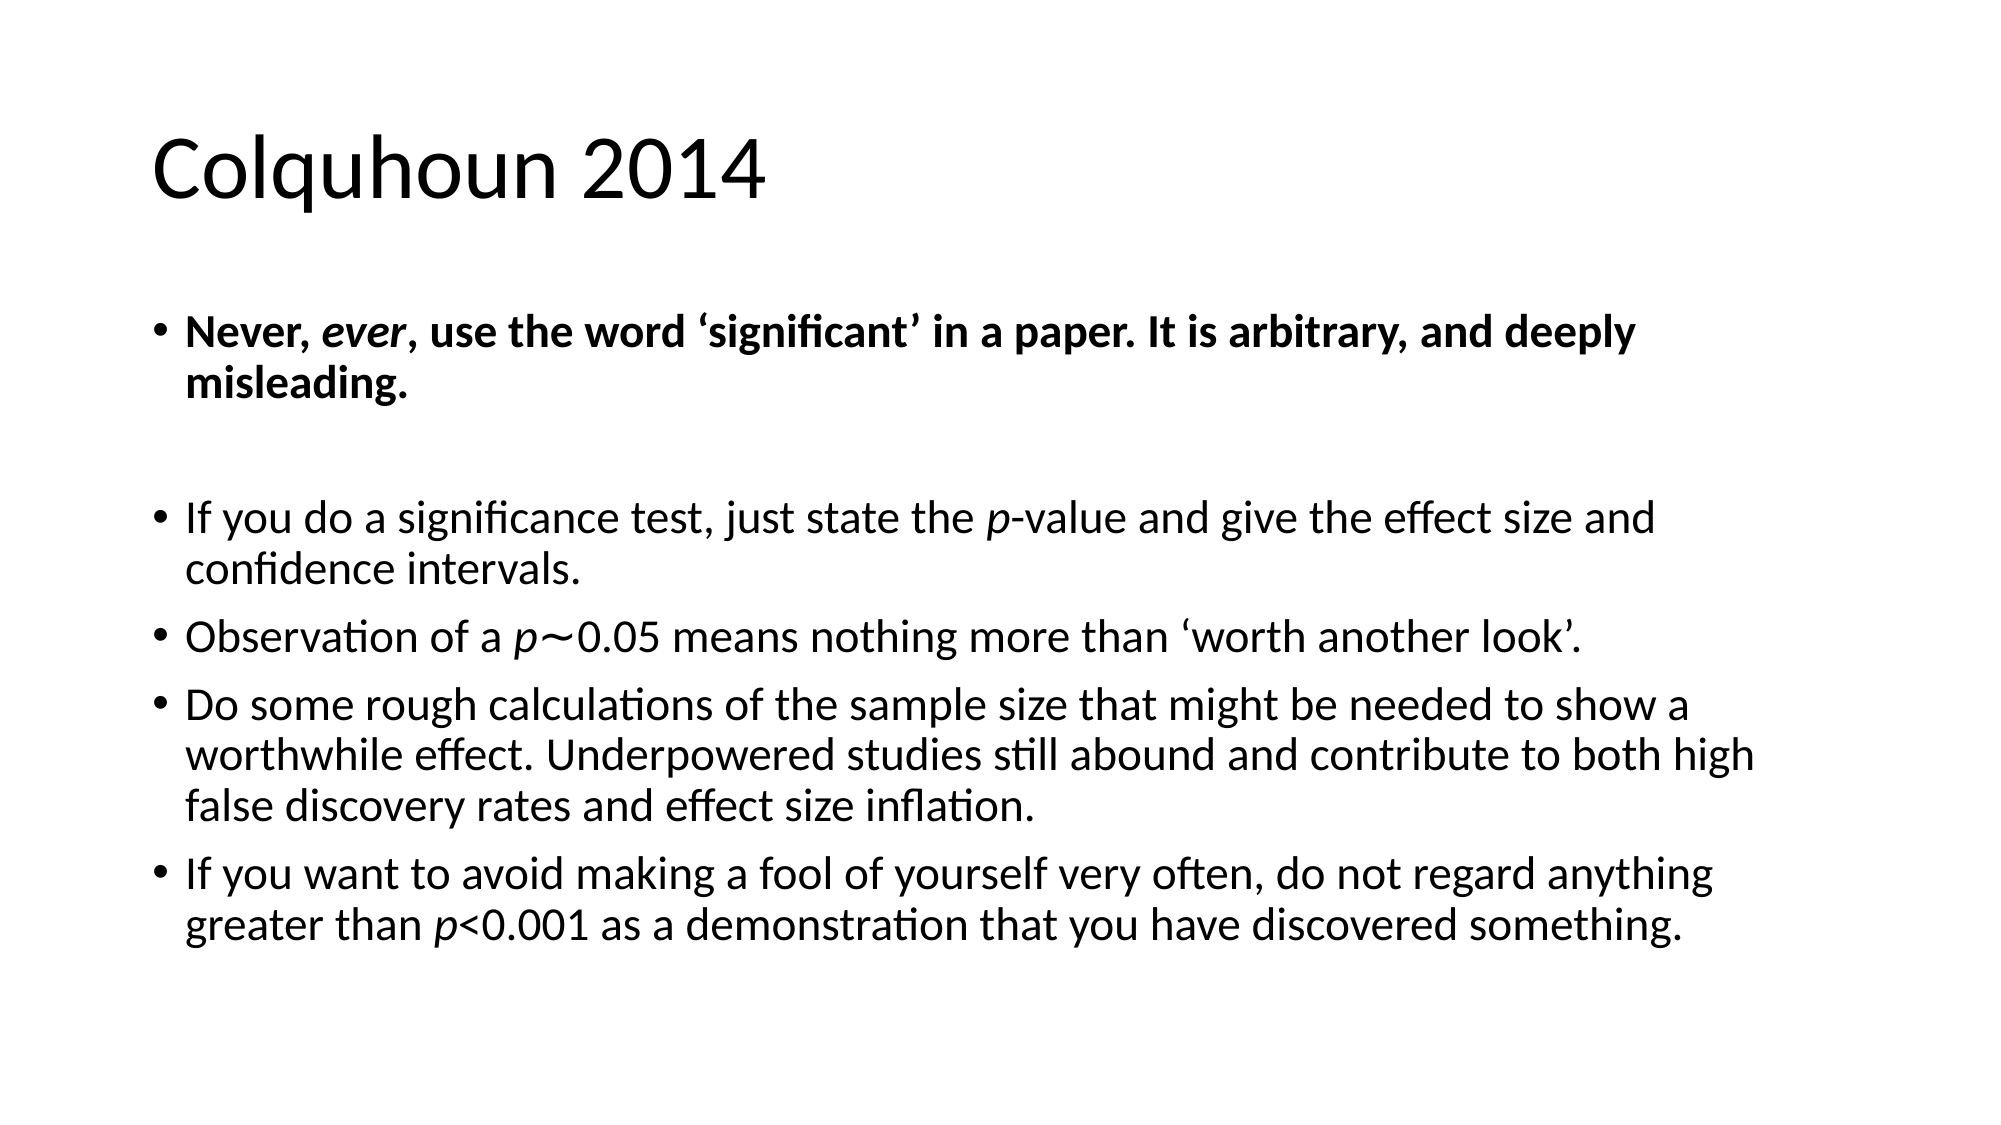

# Colquhoun 2014
Never, ever, use the word ‘significant’ in a paper. It is arbitrary, and deeply misleading.

If you do a significance test, just state the p-value and give the effect size and confidence intervals.
Observation of a p∼0.05 means nothing more than ‘worth another look’.
Do some rough calculations of the sample size that might be needed to show a worthwhile effect. Underpowered studies still abound and contribute to both high false discovery rates and effect size inflation.
If you want to avoid making a fool of yourself very often, do not regard anything greater than p<0.001 as a demonstration that you have discovered something.